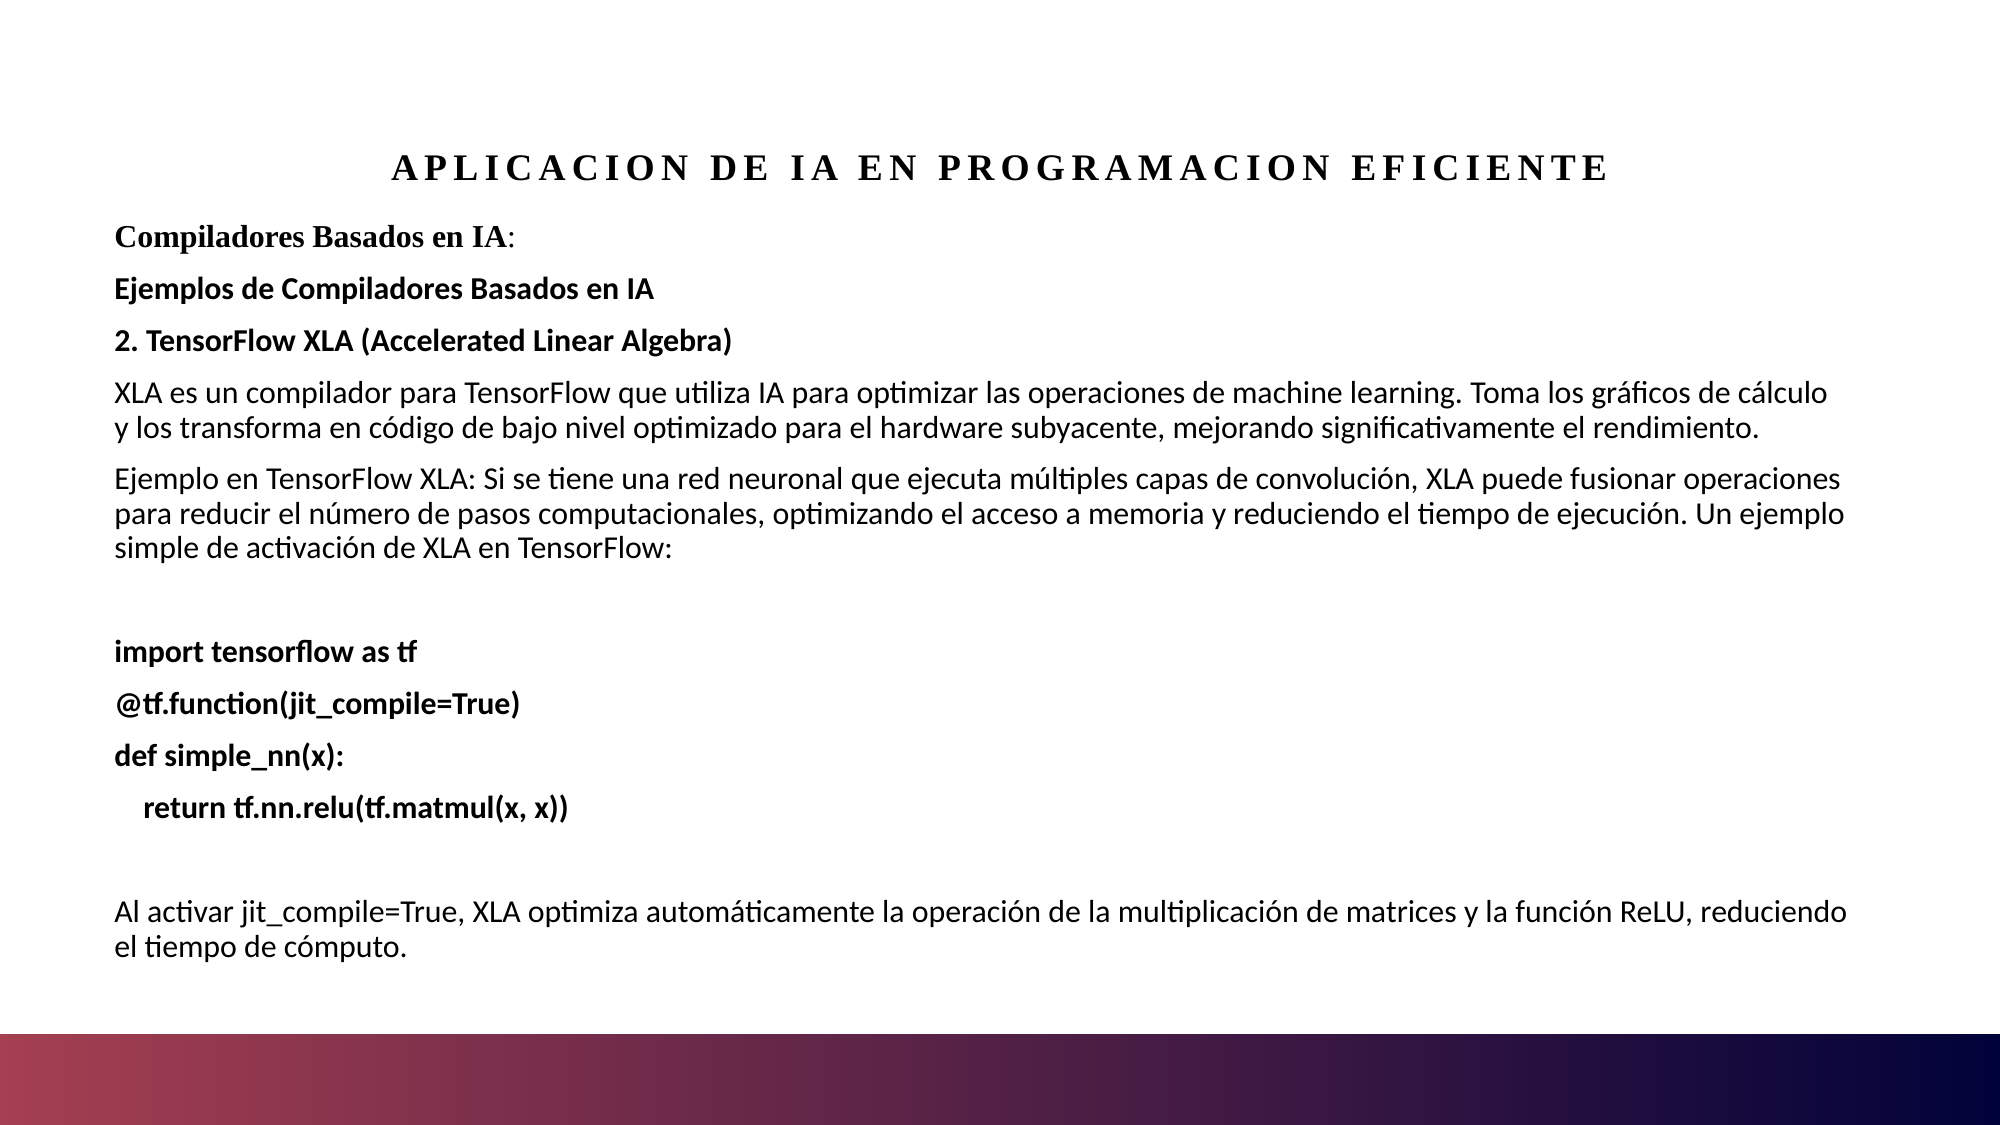

# Aplicacion de IA en programacion eficiente
Compiladores Basados en IA:
Ejemplos de Compiladores Basados en IA
2. TensorFlow XLA (Accelerated Linear Algebra)
XLA es un compilador para TensorFlow que utiliza IA para optimizar las operaciones de machine learning. Toma los gráficos de cálculo y los transforma en código de bajo nivel optimizado para el hardware subyacente, mejorando significativamente el rendimiento.
Ejemplo en TensorFlow XLA: Si se tiene una red neuronal que ejecuta múltiples capas de convolución, XLA puede fusionar operaciones para reducir el número de pasos computacionales, optimizando el acceso a memoria y reduciendo el tiempo de ejecución. Un ejemplo simple de activación de XLA en TensorFlow:

import tensorflow as tf
@tf.function(jit_compile=True)
def simple_nn(x):
    return tf.nn.relu(tf.matmul(x, x))

Al activar jit_compile=True, XLA optimiza automáticamente la operación de la multiplicación de matrices y la función ReLU, reduciendo el tiempo de cómputo.